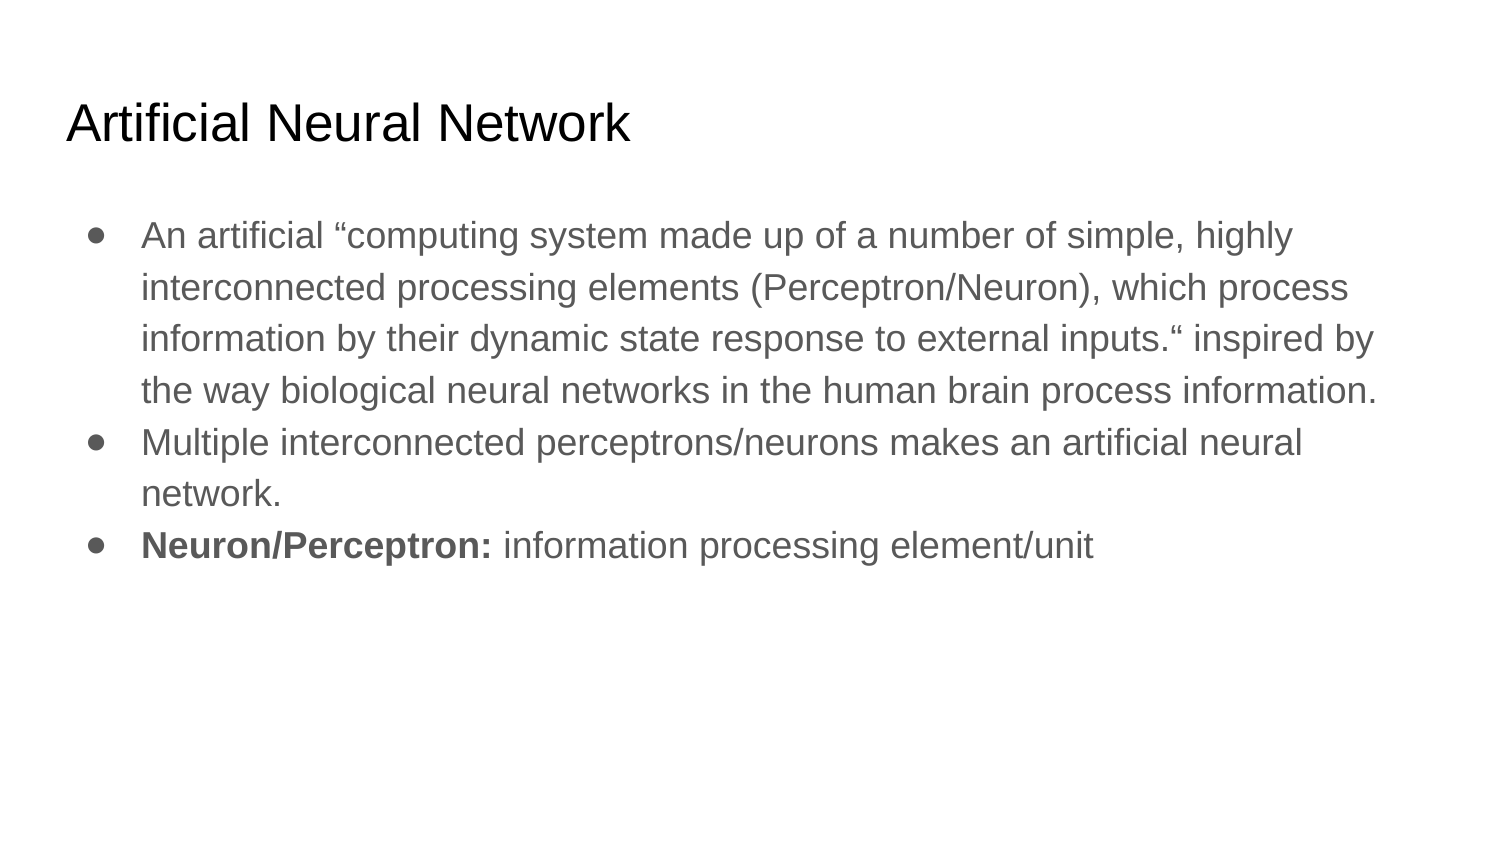

# Artificial Neural Network
An artificial “computing system made up of a number of simple, highly interconnected processing elements (Perceptron/Neuron), which process information by their dynamic state response to external inputs.“ inspired by the way biological neural networks in the human brain process information.
Multiple interconnected perceptrons/neurons makes an artificial neural network.
Neuron/Perceptron: information processing element/unit